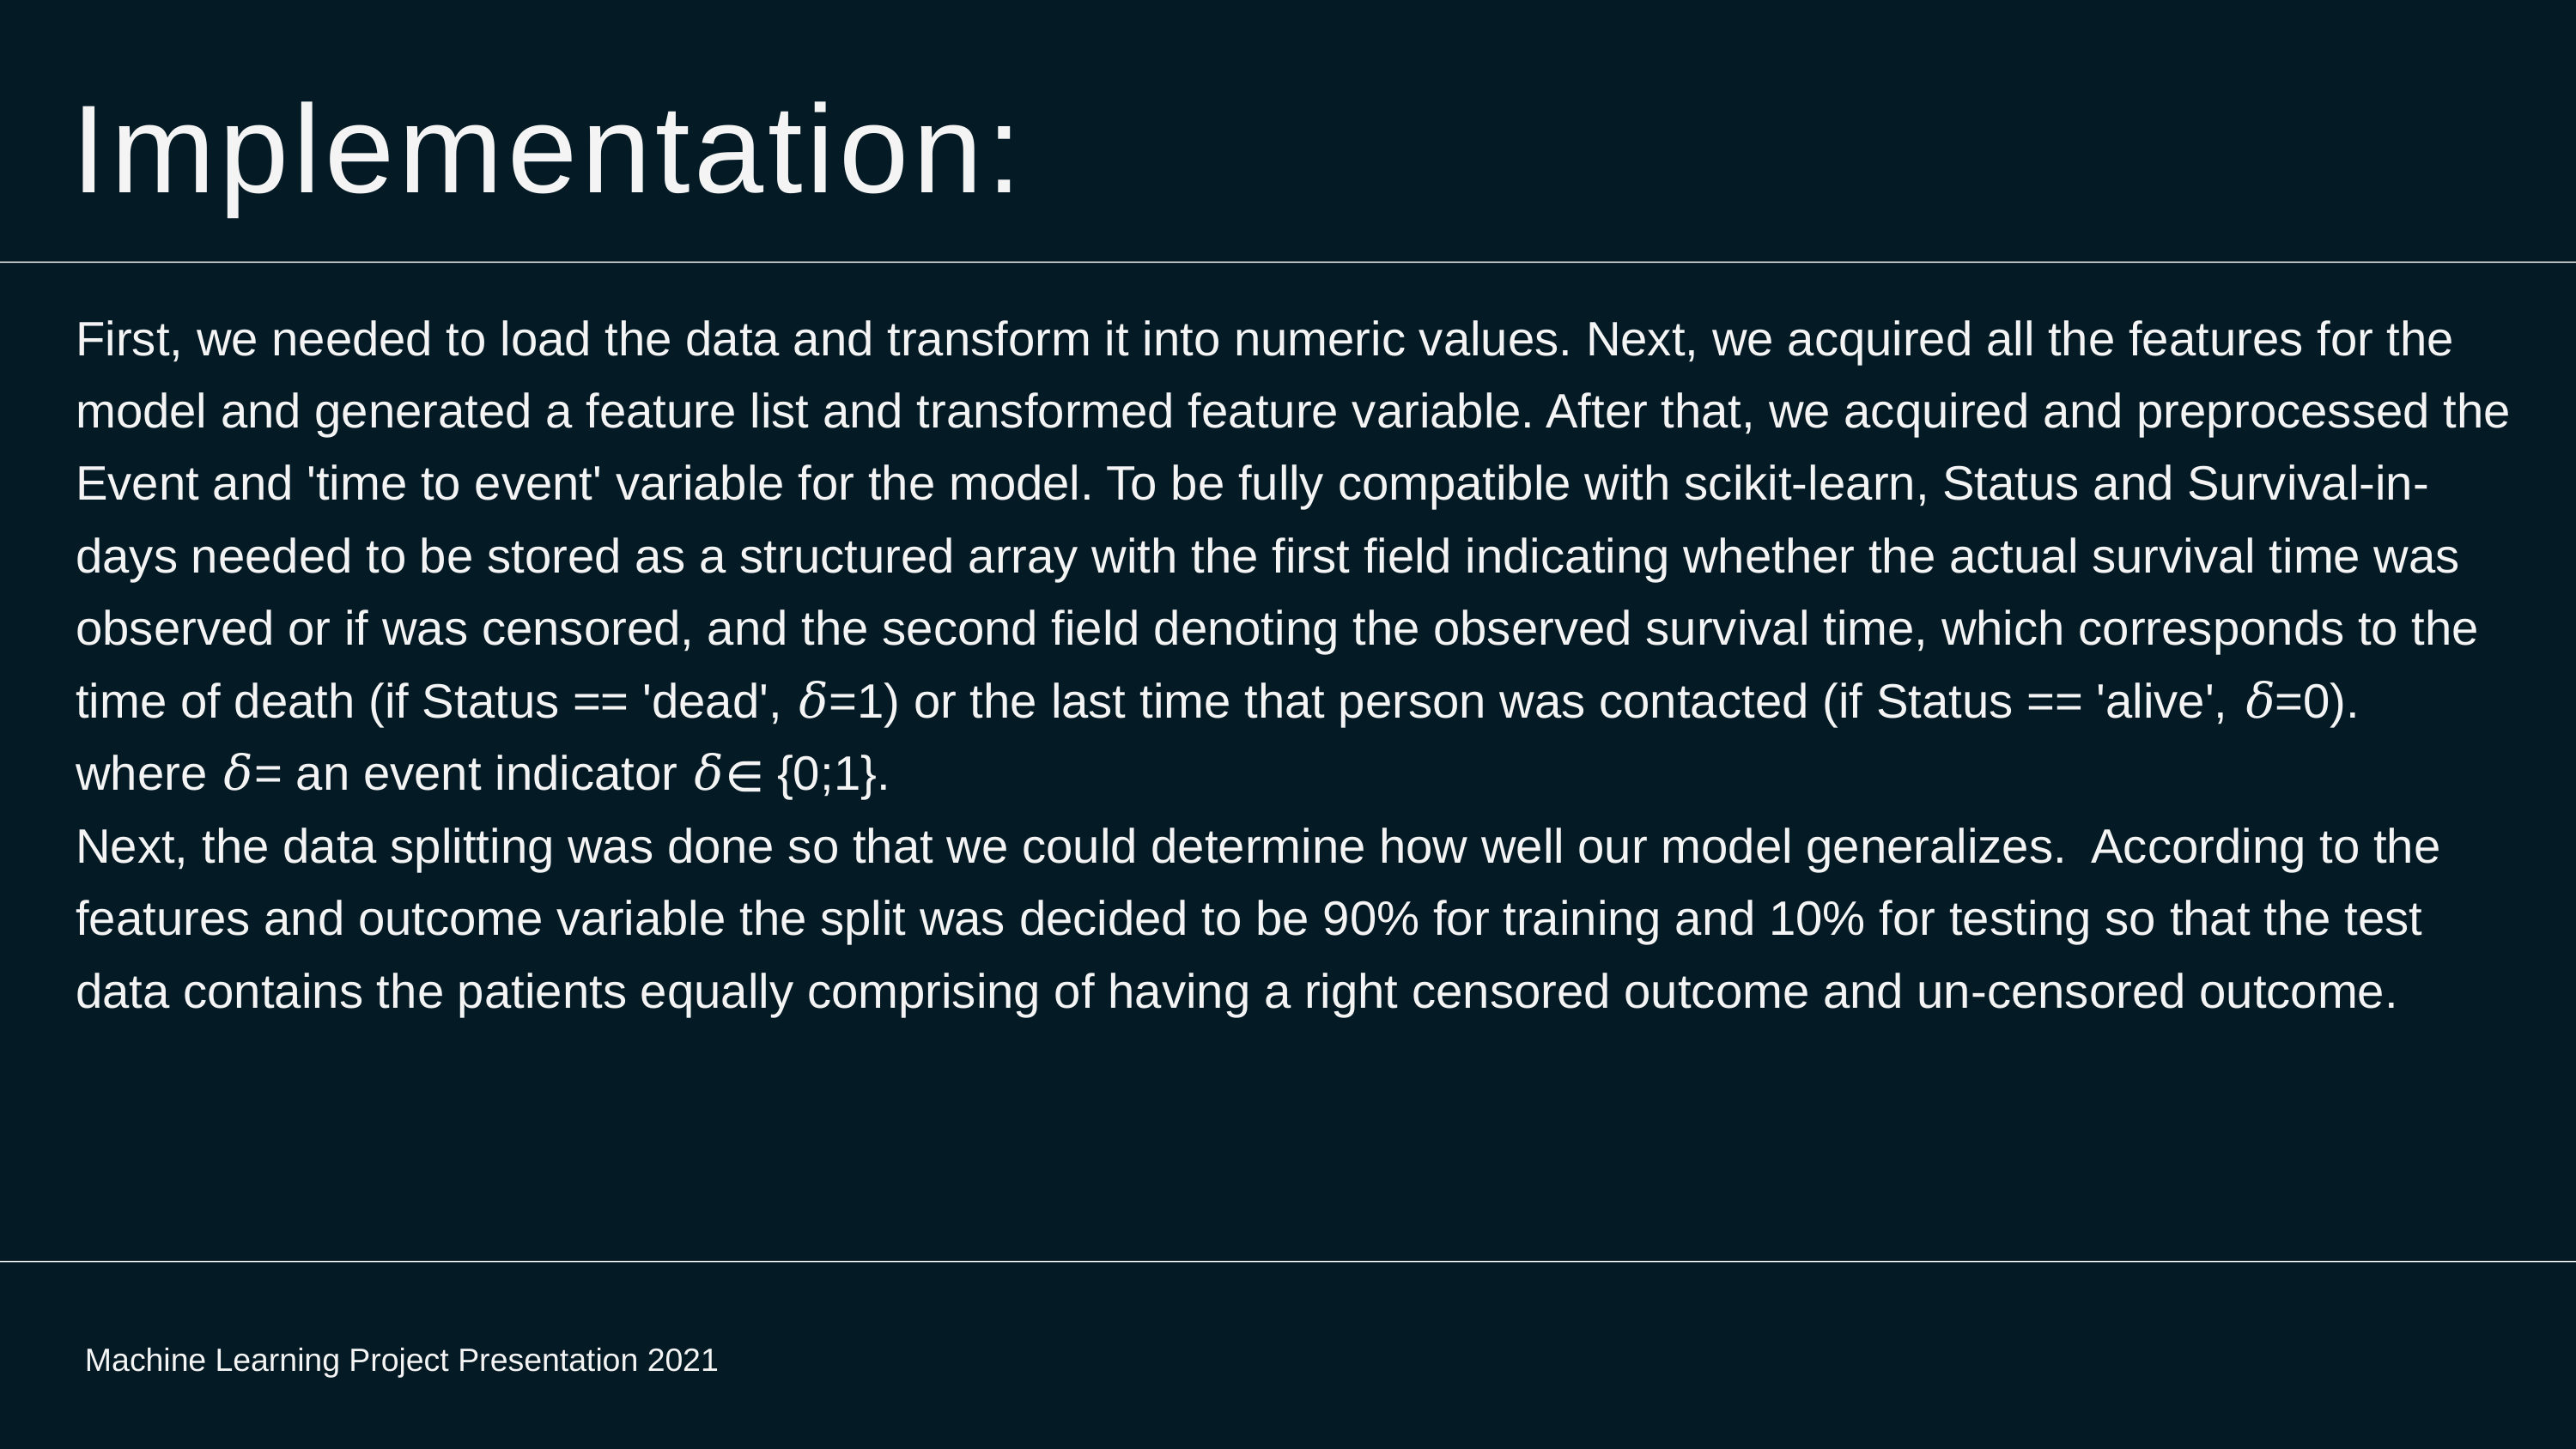

Implementation:

First, we needed to load the data and transform it into numeric values. Next, we acquired all the features for the model and generated a feature list and transformed feature variable. After that, we acquired and preprocessed the Event and 'time to event' variable for the model. To be fully compatible with scikit-learn, Status and Survival-in-days needed to be stored as a structured array with the first field indicating whether the actual survival time was observed or if was censored, and the second field denoting the observed survival time, which corresponds to the time of death (if Status == 'dead', 𝛿=1) or the last time that person was contacted (if Status == 'alive', 𝛿=0). where 𝛿= an event indicator 𝛿∈ {0;1}.
Next, the data splitting was done so that we could determine how well our model generalizes.  According to the features and outcome variable the split was decided to be 90% for training and 10% for testing so that the test data contains the patients equally comprising of having a right censored outcome and un-censored outcome.

 Machine Learning Project Presentation 2021